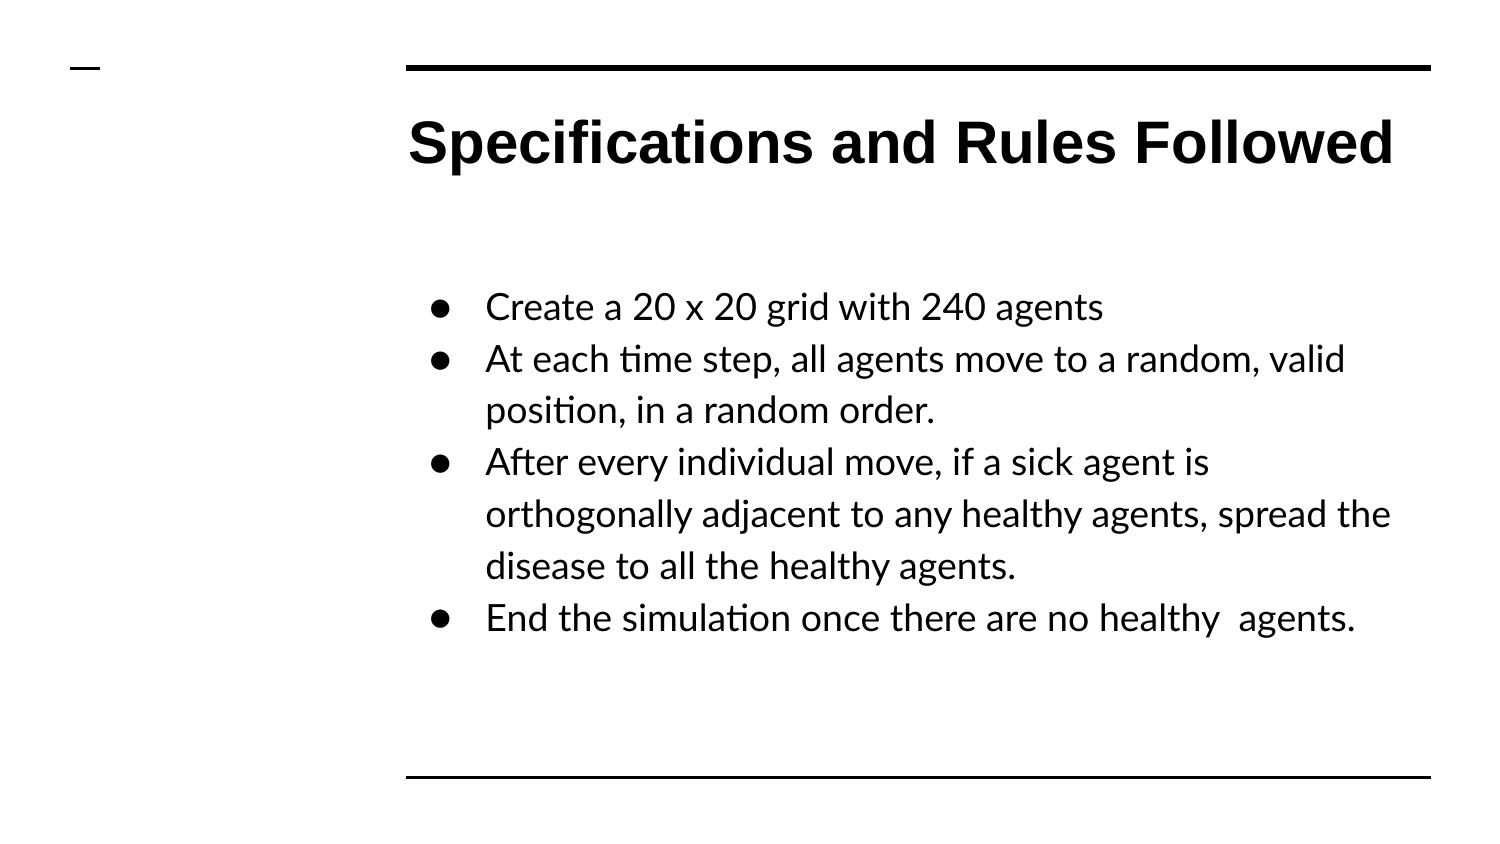

# Specifications and Rules Followed
Create a 20 x 20 grid with 240 agents
At each time step, all agents move to a random, valid position, in a random order.
After every individual move, if a sick agent is orthogonally adjacent to any healthy agents, spread the disease to all the healthy agents.
End the simulation once there are no healthy  agents.